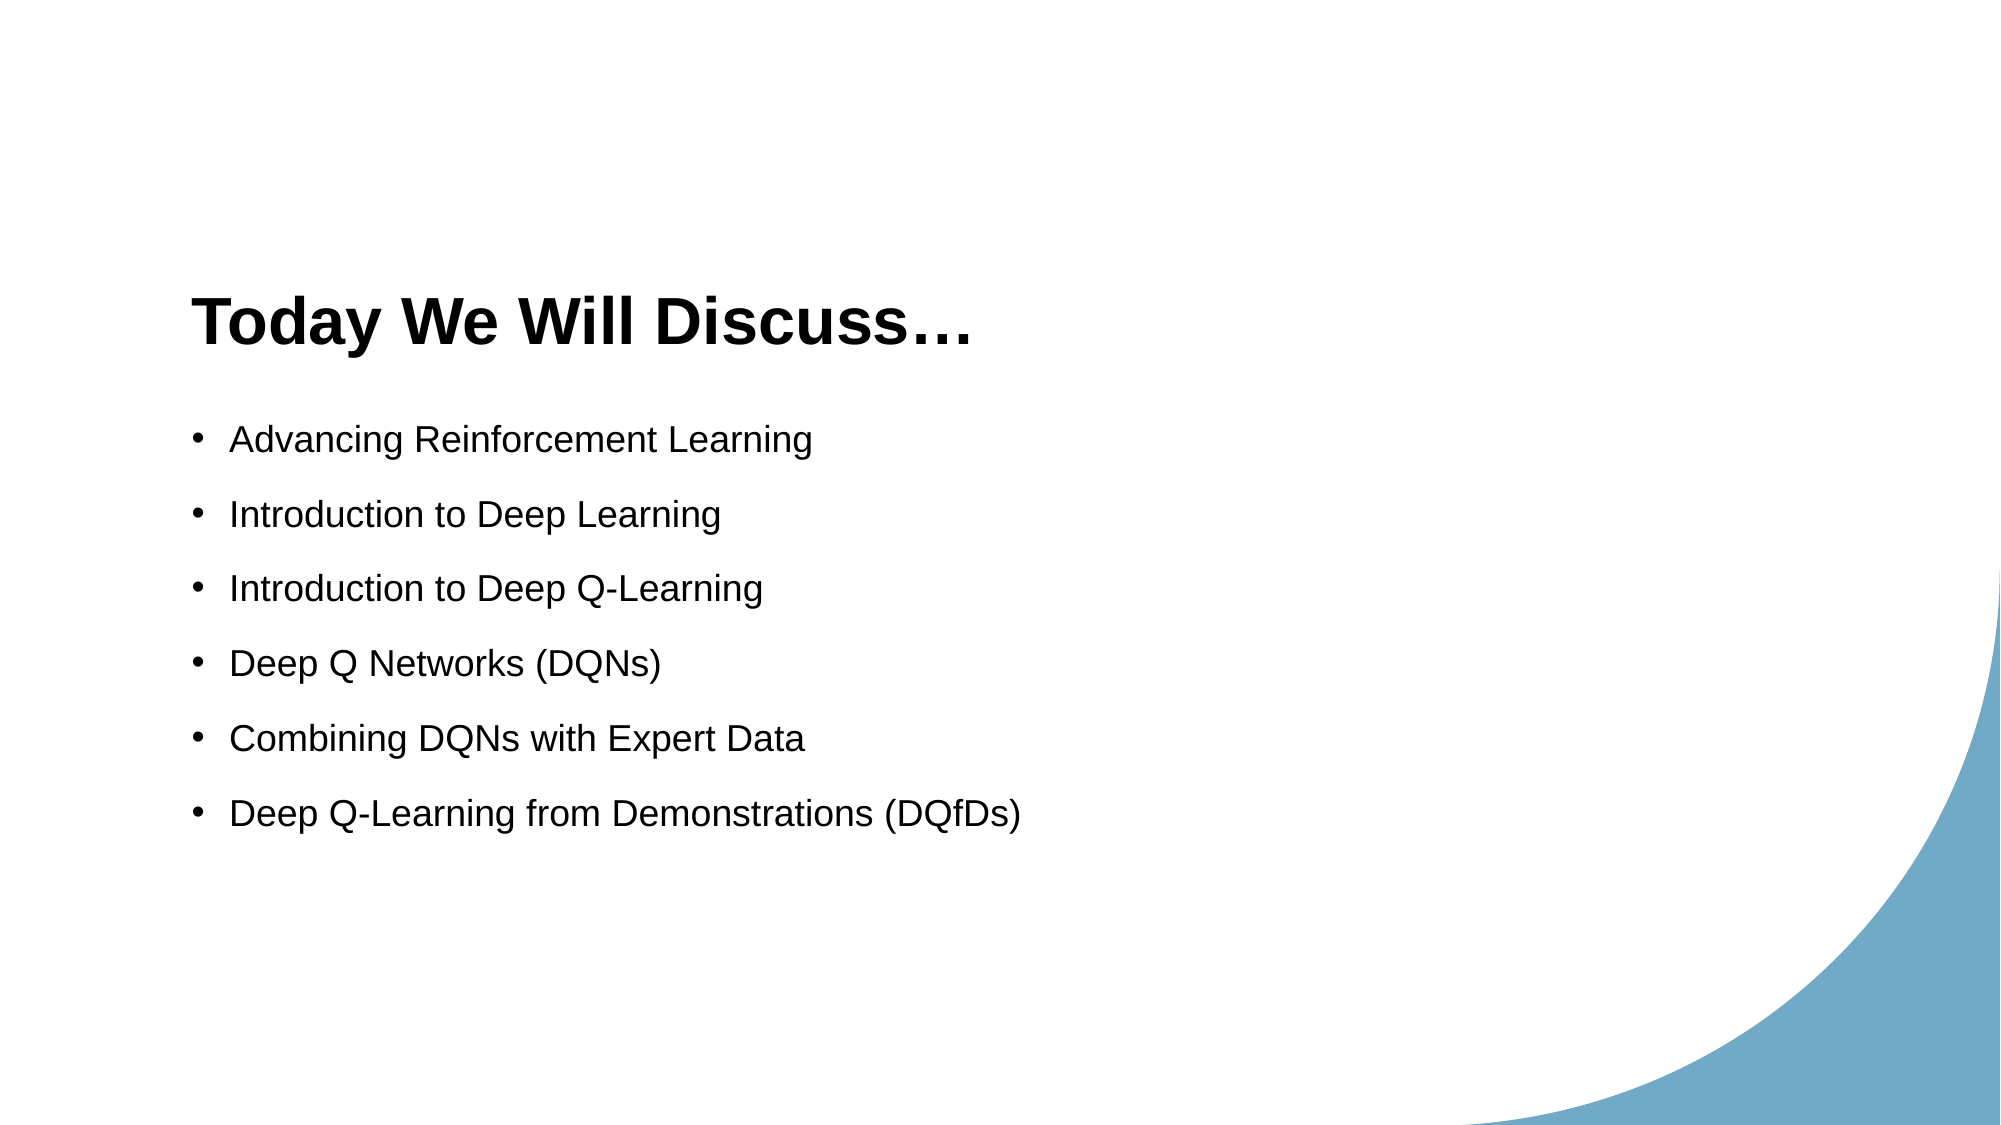

# Today We Will Discuss…
Advancing Reinforcement Learning
Introduction to Deep Learning
Introduction to Deep Q-Learning
Deep Q Networks (DQNs)
Combining DQNs with Expert Data
Deep Q-Learning from Demonstrations (DQfDs)